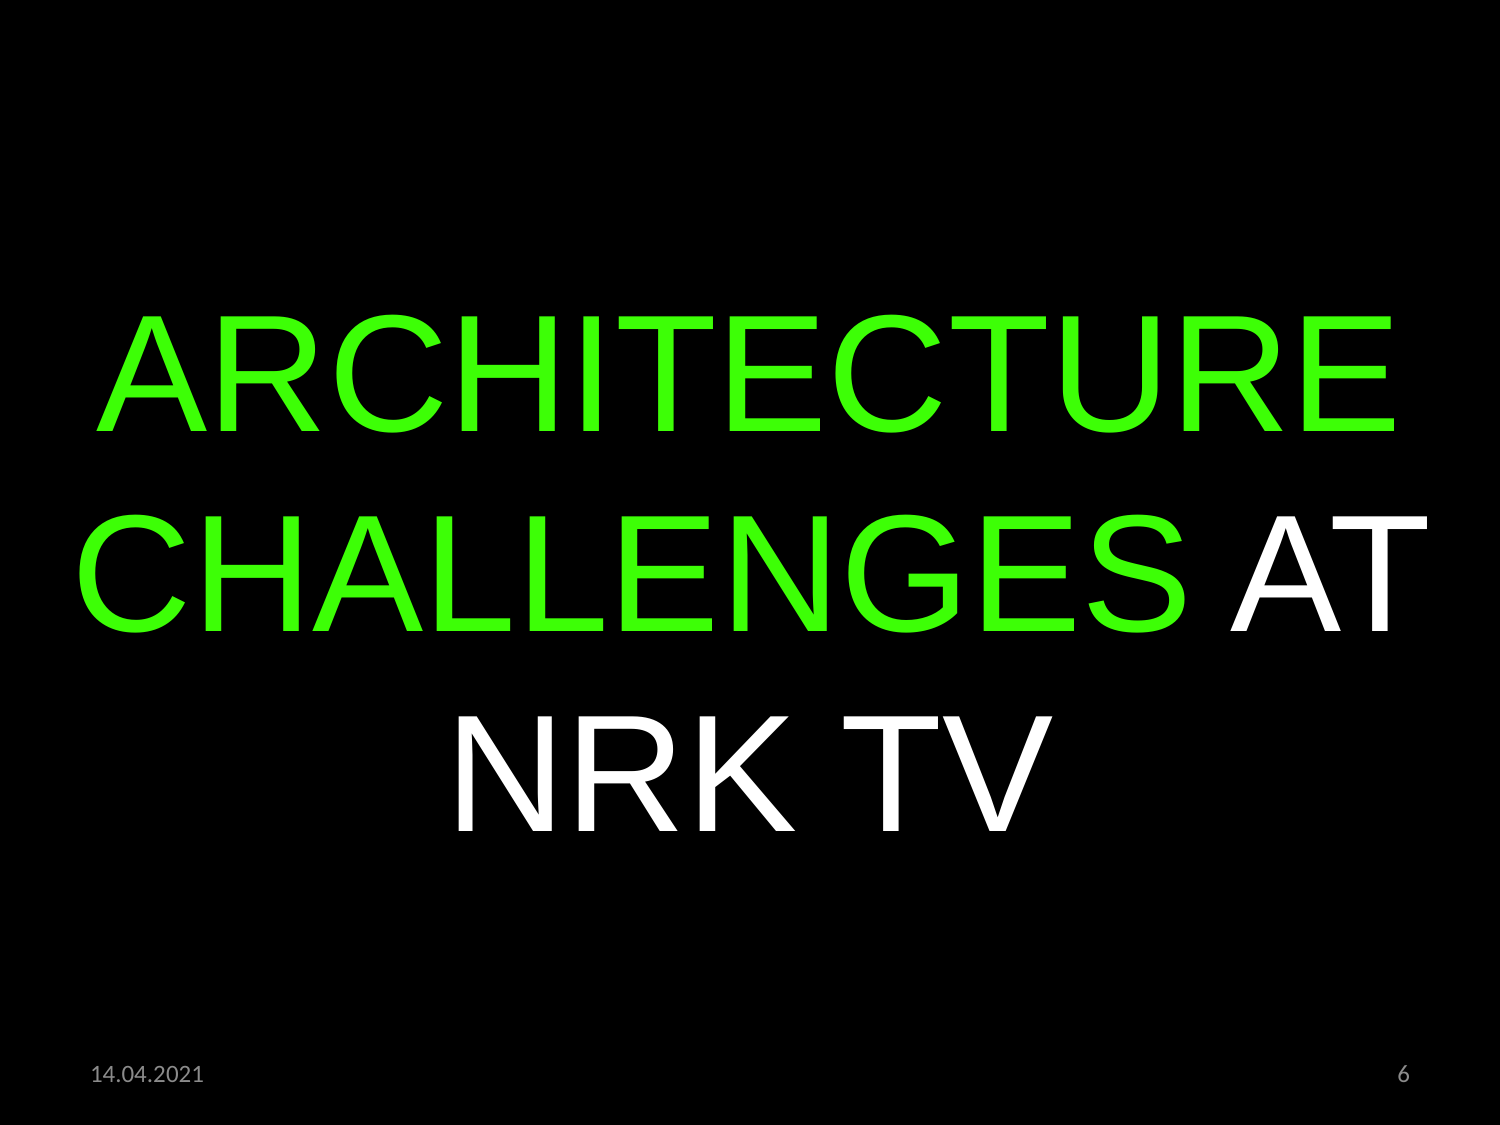

ARCHITECTURE CHALLENGES AT NRK TV
14.04.2021
6